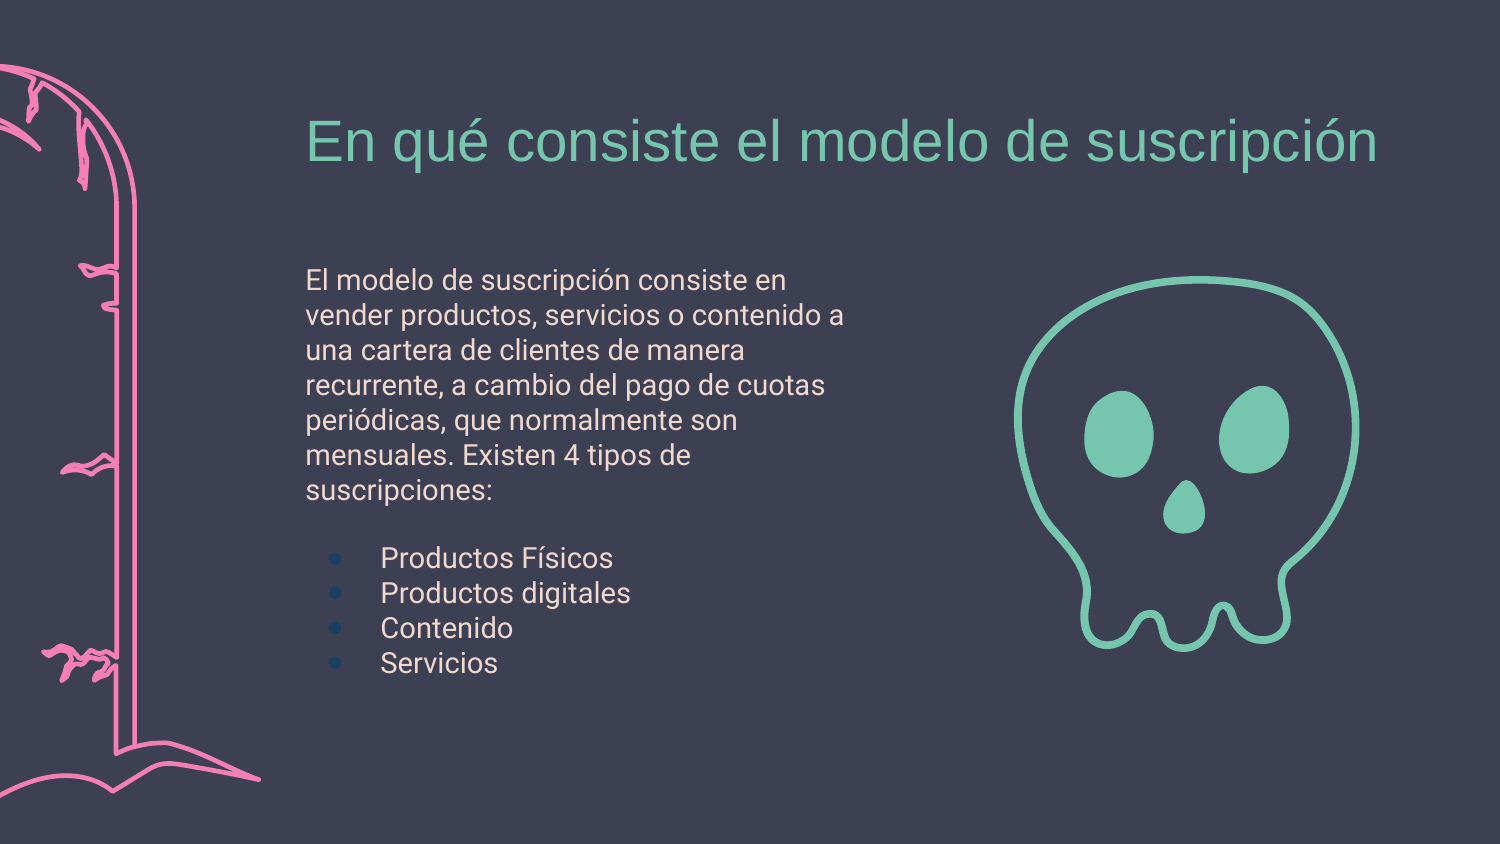

# En qué consiste el modelo de suscripción
El modelo de suscripción consiste en vender productos, servicios o contenido a una cartera de clientes de manera recurrente, a cambio del pago de cuotas periódicas, que normalmente son mensuales. Existen 4 tipos de suscripciones:
Productos Físicos
Productos digitales
Contenido
Servicios